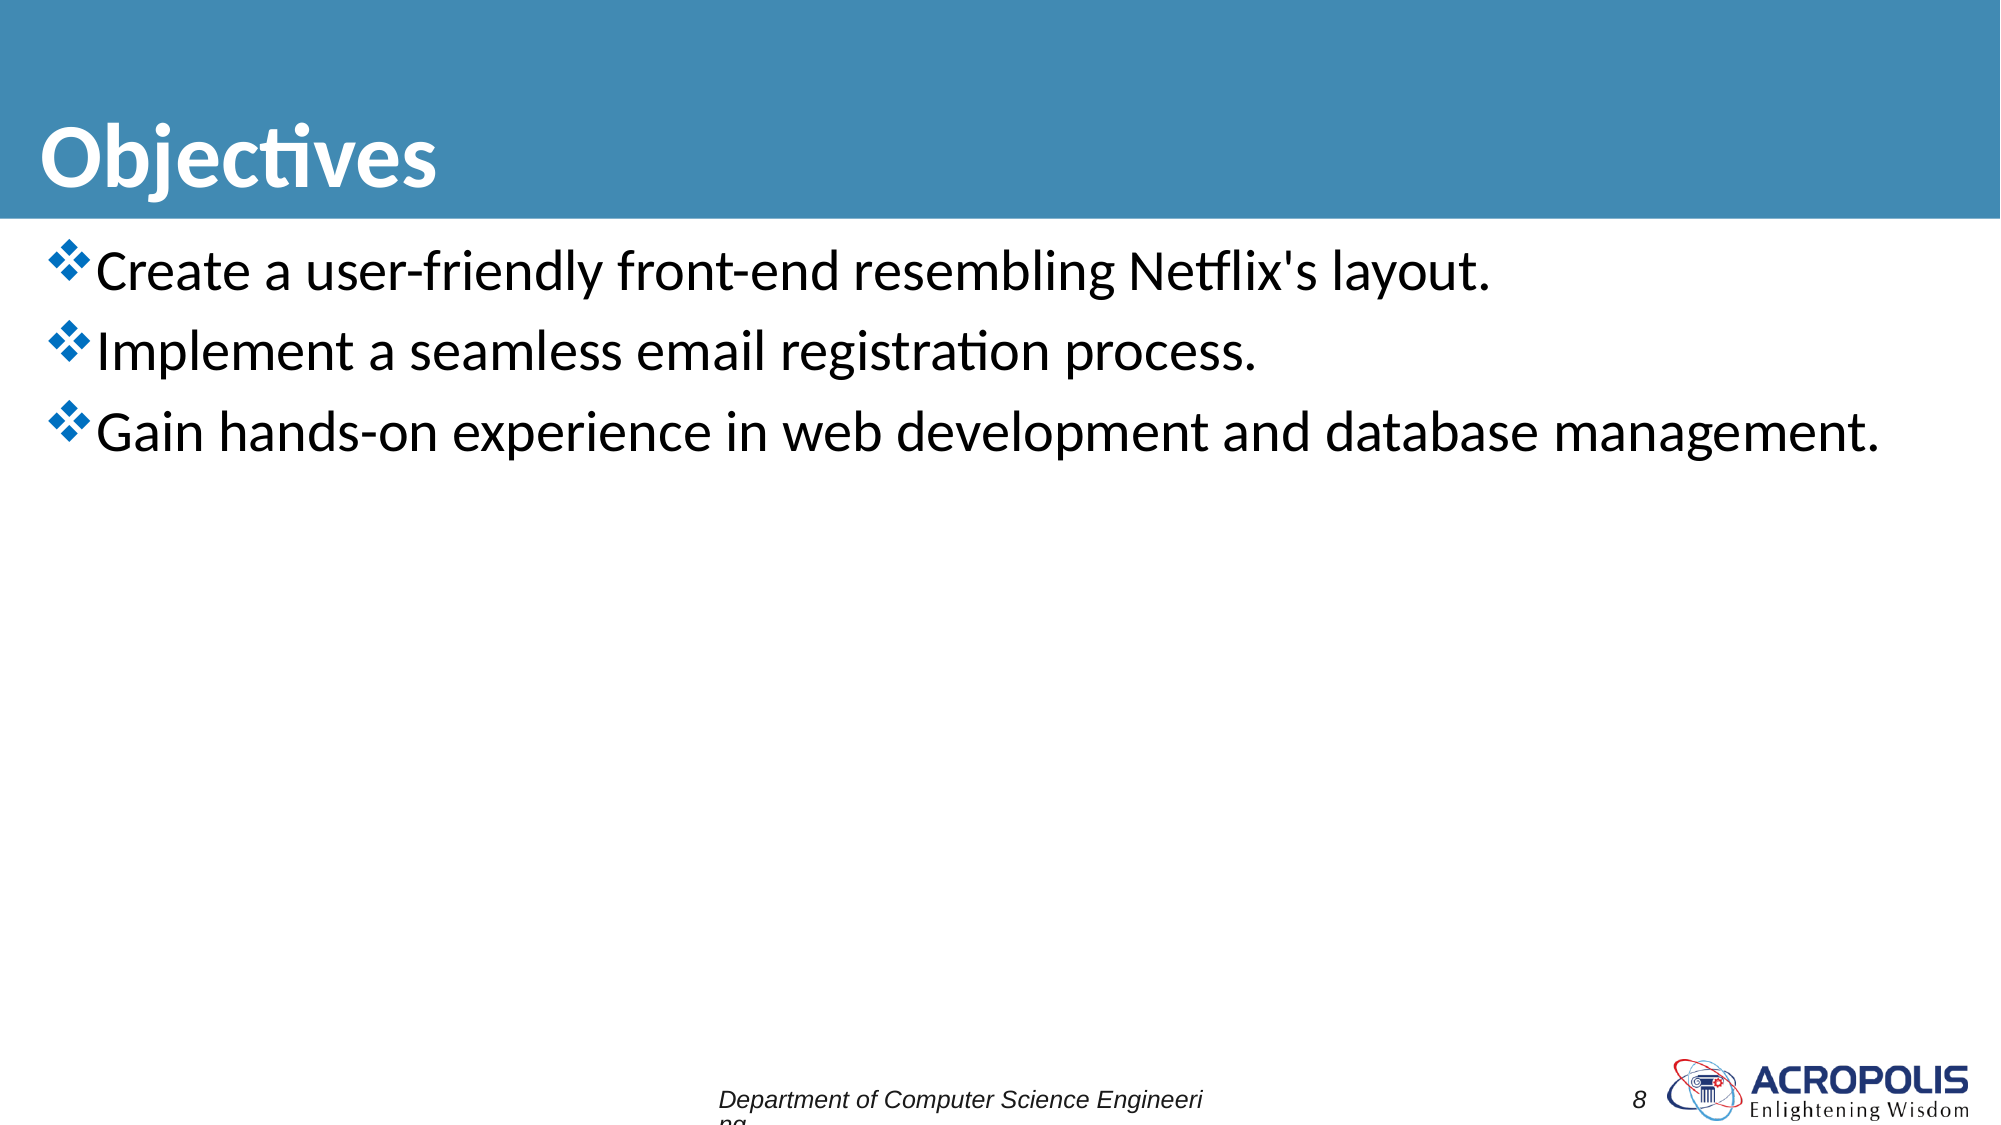

# Objectives
Create a user-friendly front-end resembling Netflix's layout.
Implement a seamless email registration process.
Gain hands-on experience in web development and database management.
Department of Computer Science Engineering
8